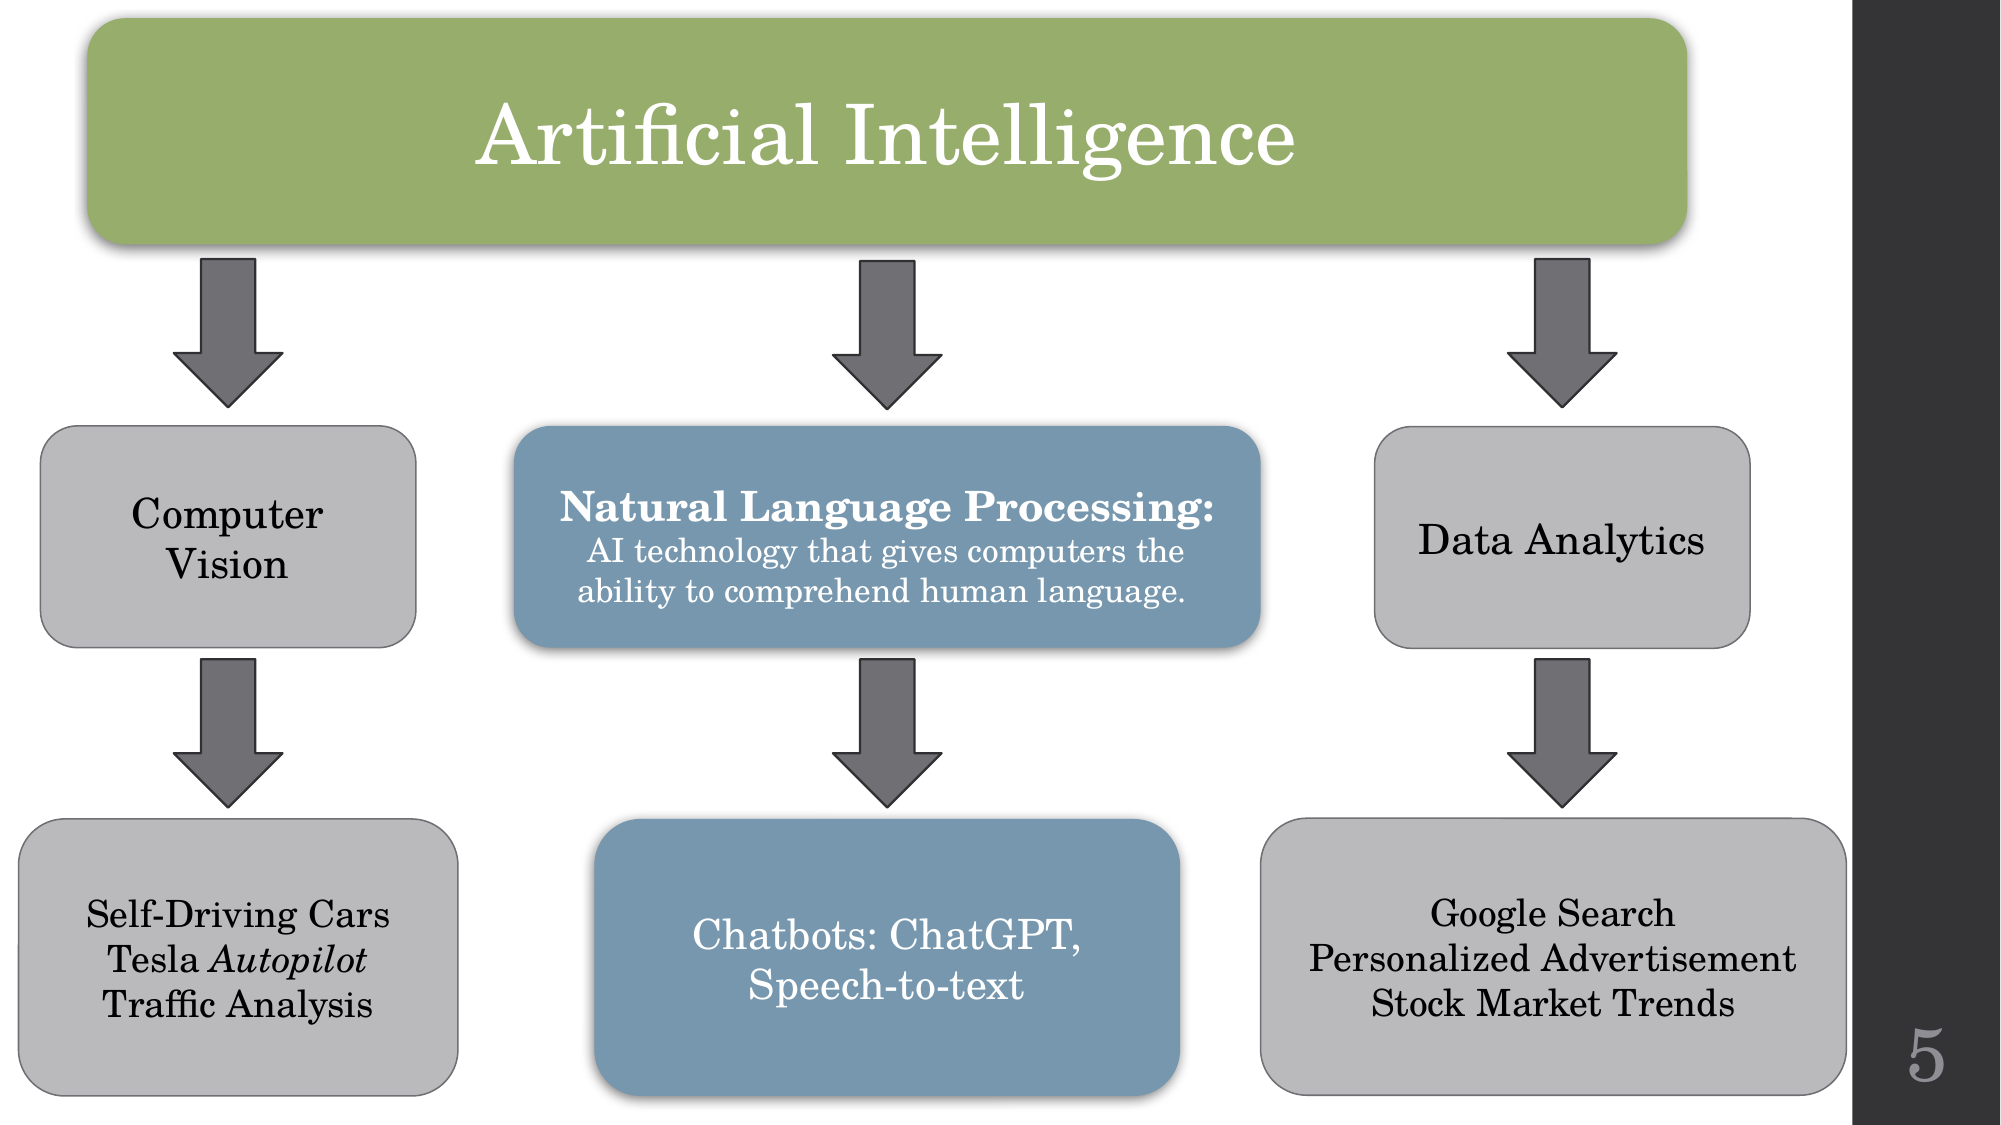

Artificial Intelligence

Computer Vision

Natural Language Processing:
AI technology that gives computers the ability to comprehend human language.

Data Analytics

Google Search
Personalized Advertisement Stock Market Trends

Self-Driving Cars
Tesla Autopilot
Traffic Analysis

Chatbots: ChatGPT,
Speech-to-text
5